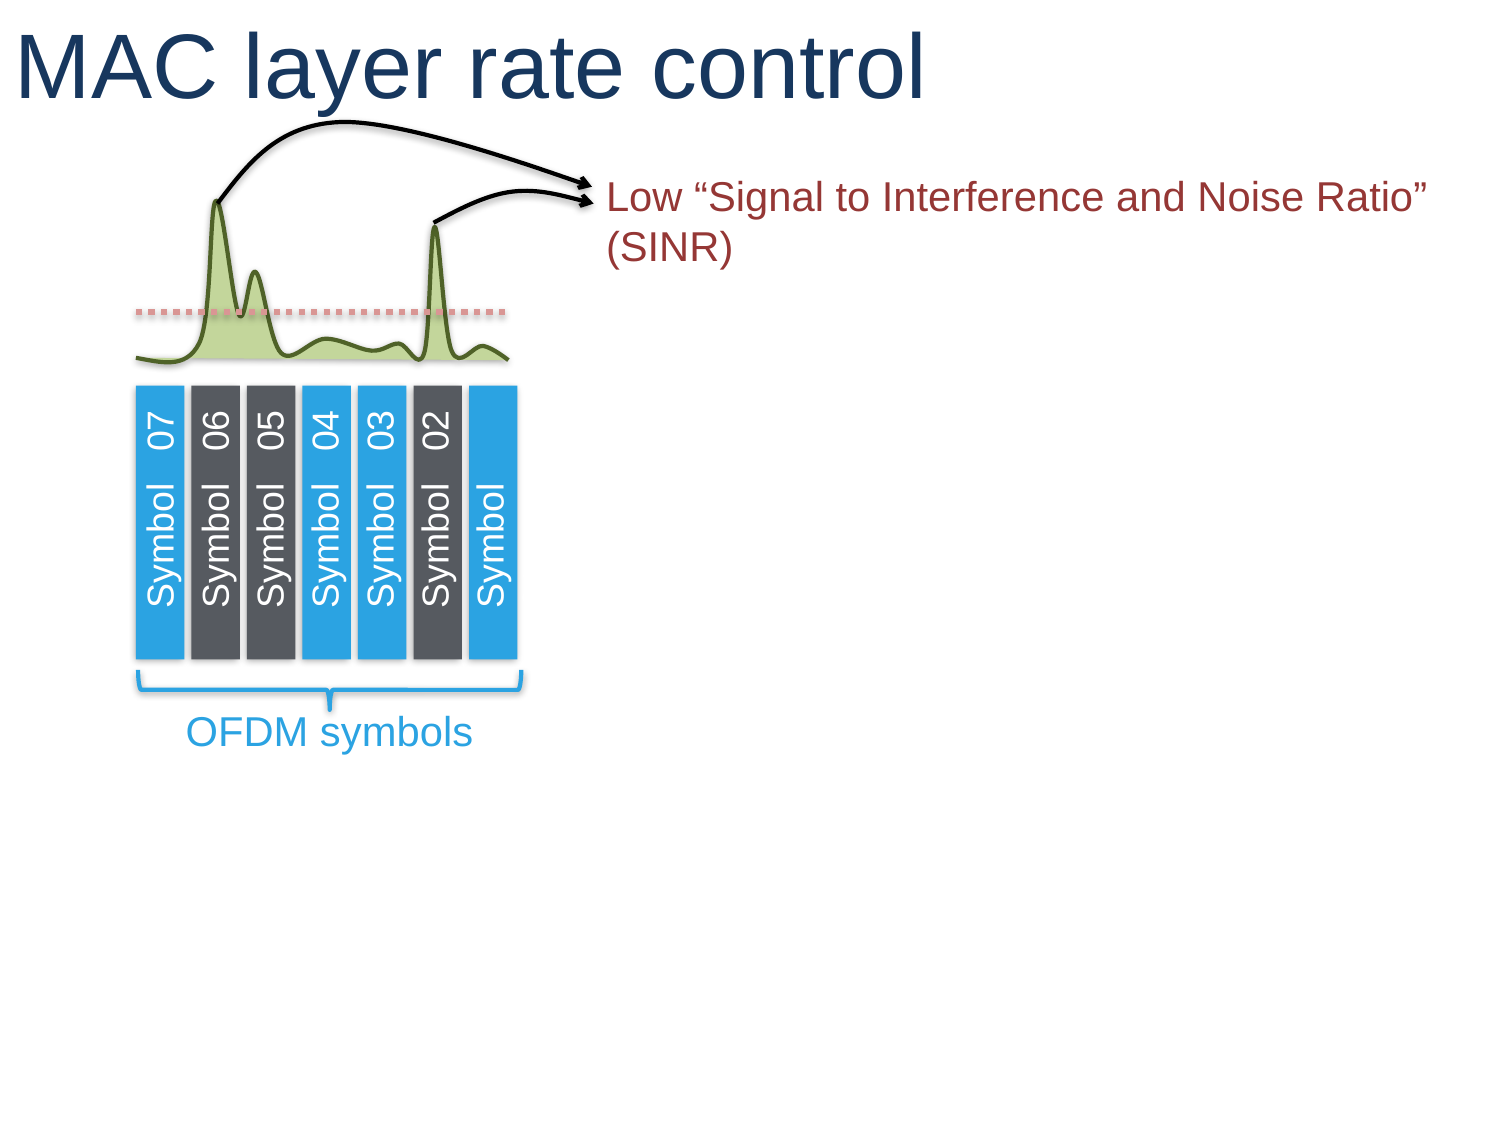

MAC layer rate control

Low “Signal to Interference and Noise Ratio” (SINR)

Symbol   03
Symbol   02
Symbol   07
Symbol   06
Symbol   05
Symbol   04
Symbol   01

OFDM symbols